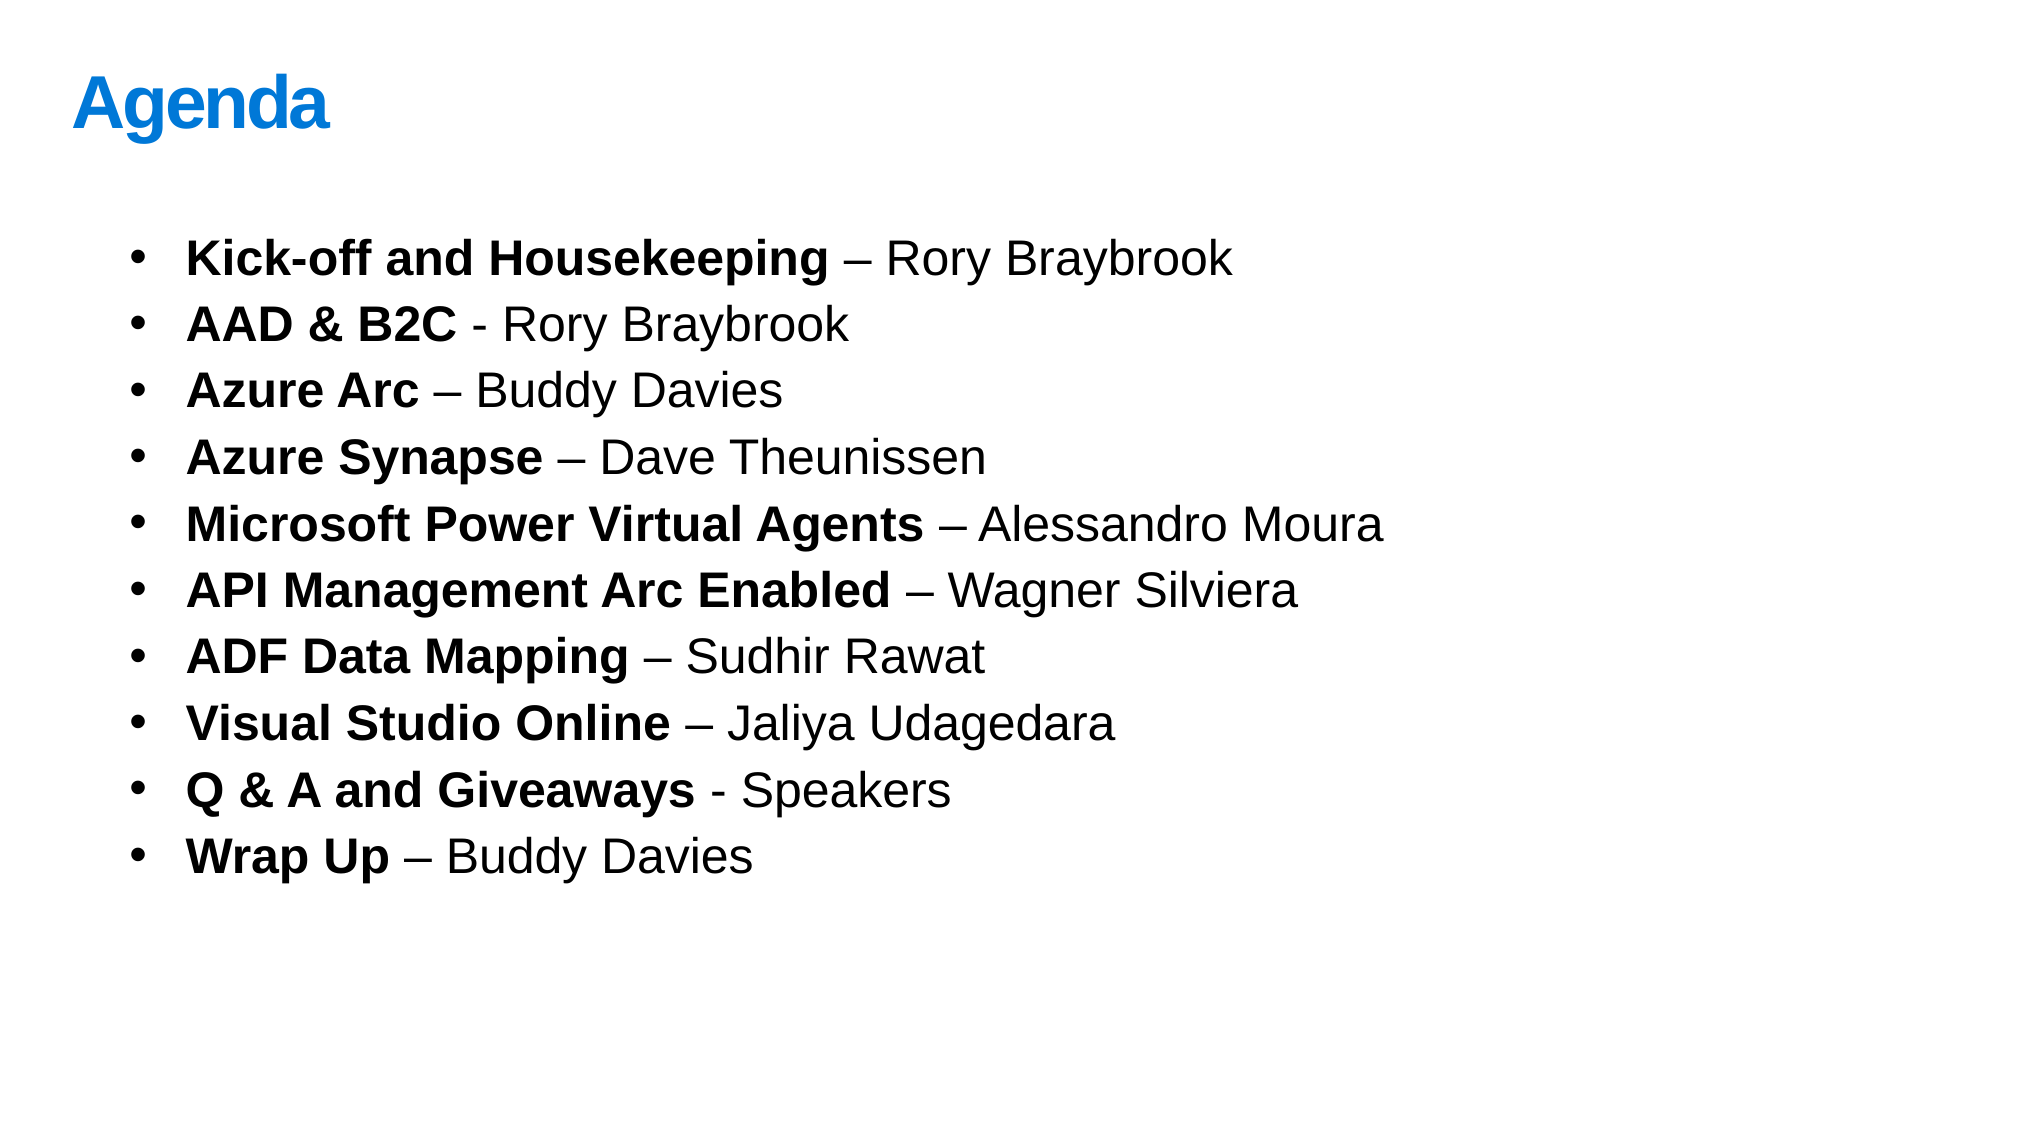

# Agenda
Kick-off and Housekeeping – Rory Braybrook
AAD & B2C - Rory Braybrook
Azure Arc – Buddy Davies
Azure Synapse – Dave Theunissen
Microsoft Power Virtual Agents – Alessandro Moura
API Management Arc Enabled – Wagner Silviera
ADF Data Mapping – Sudhir Rawat
Visual Studio Online – Jaliya Udagedara
Q & A and Giveaways - Speakers
Wrap Up – Buddy Davies